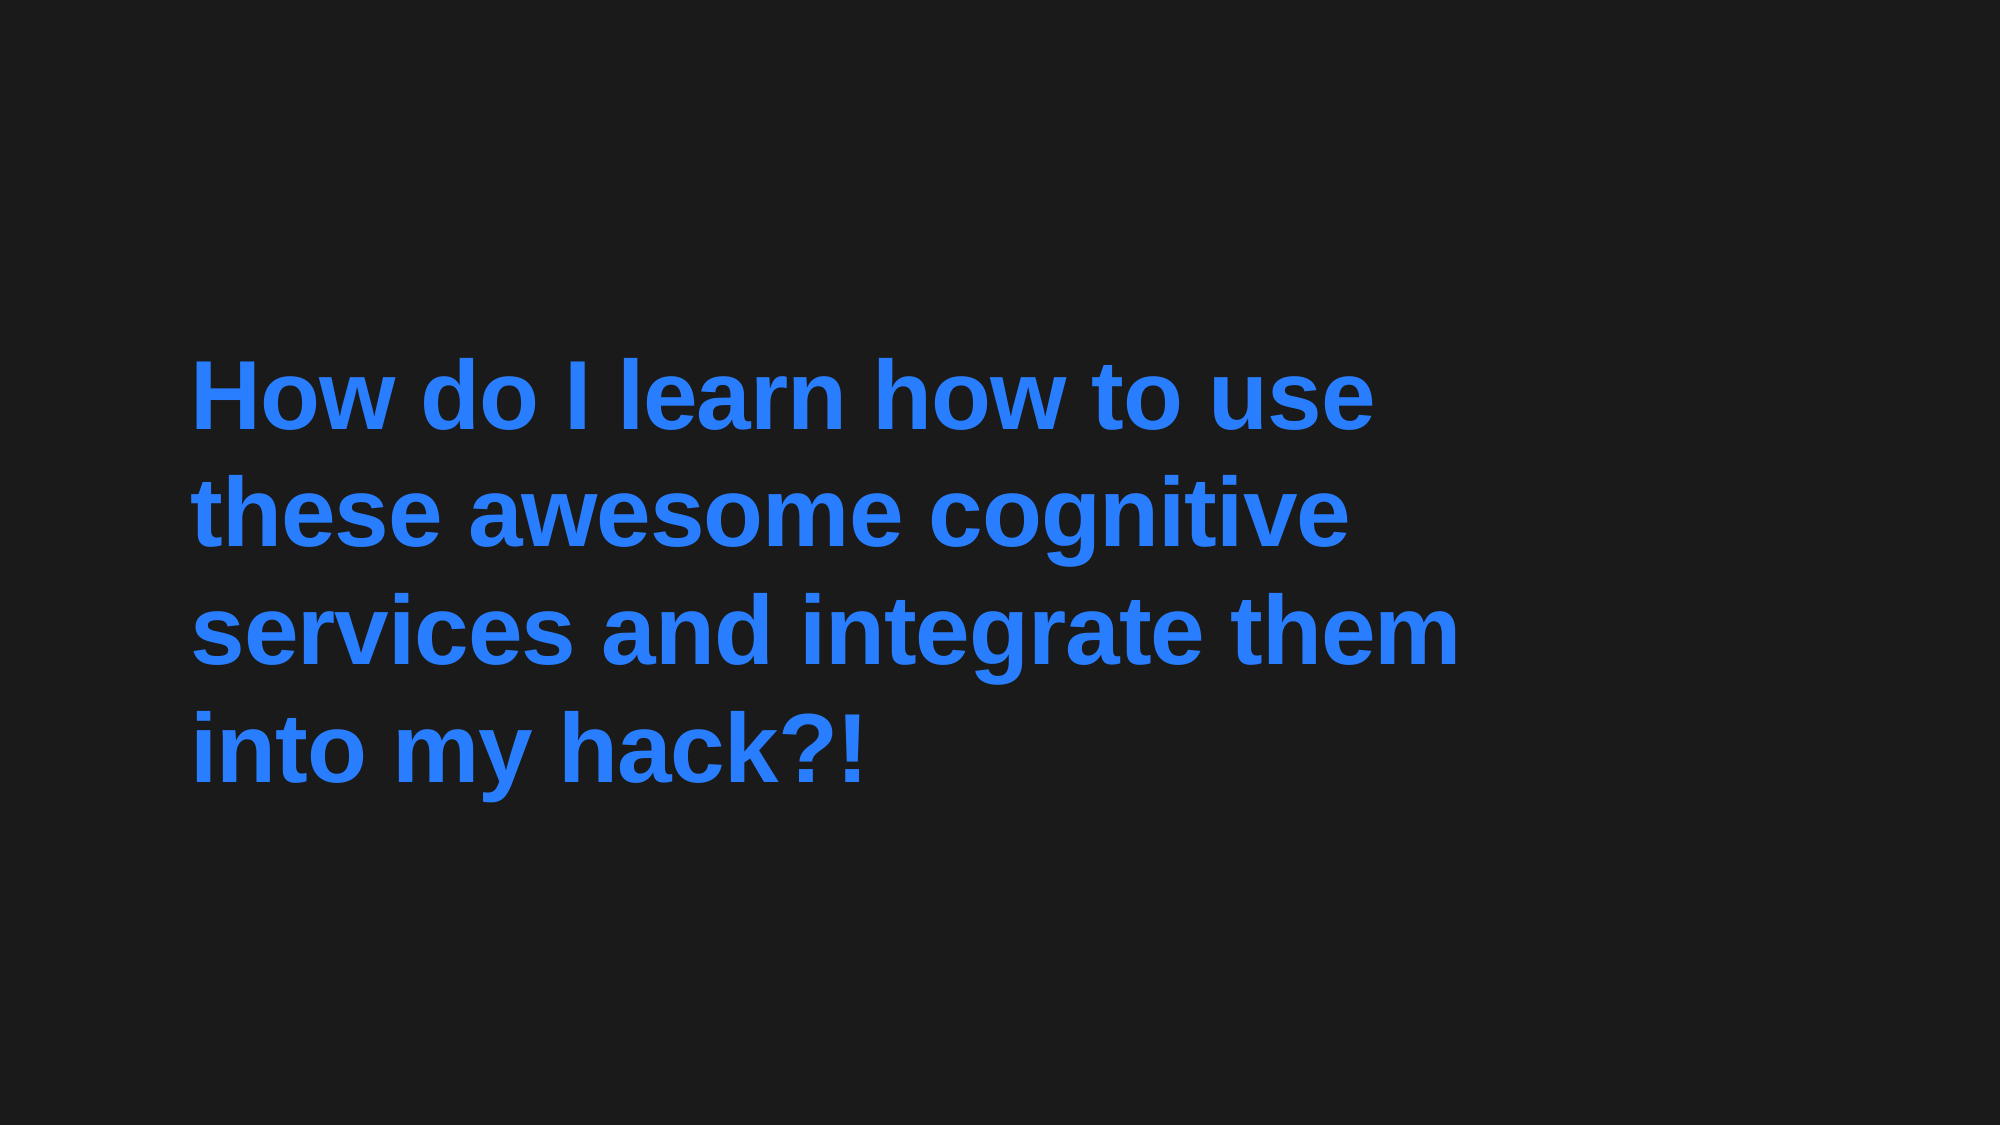

# How do I learn how to use these awesome cognitive services and integrate them into my hack?!